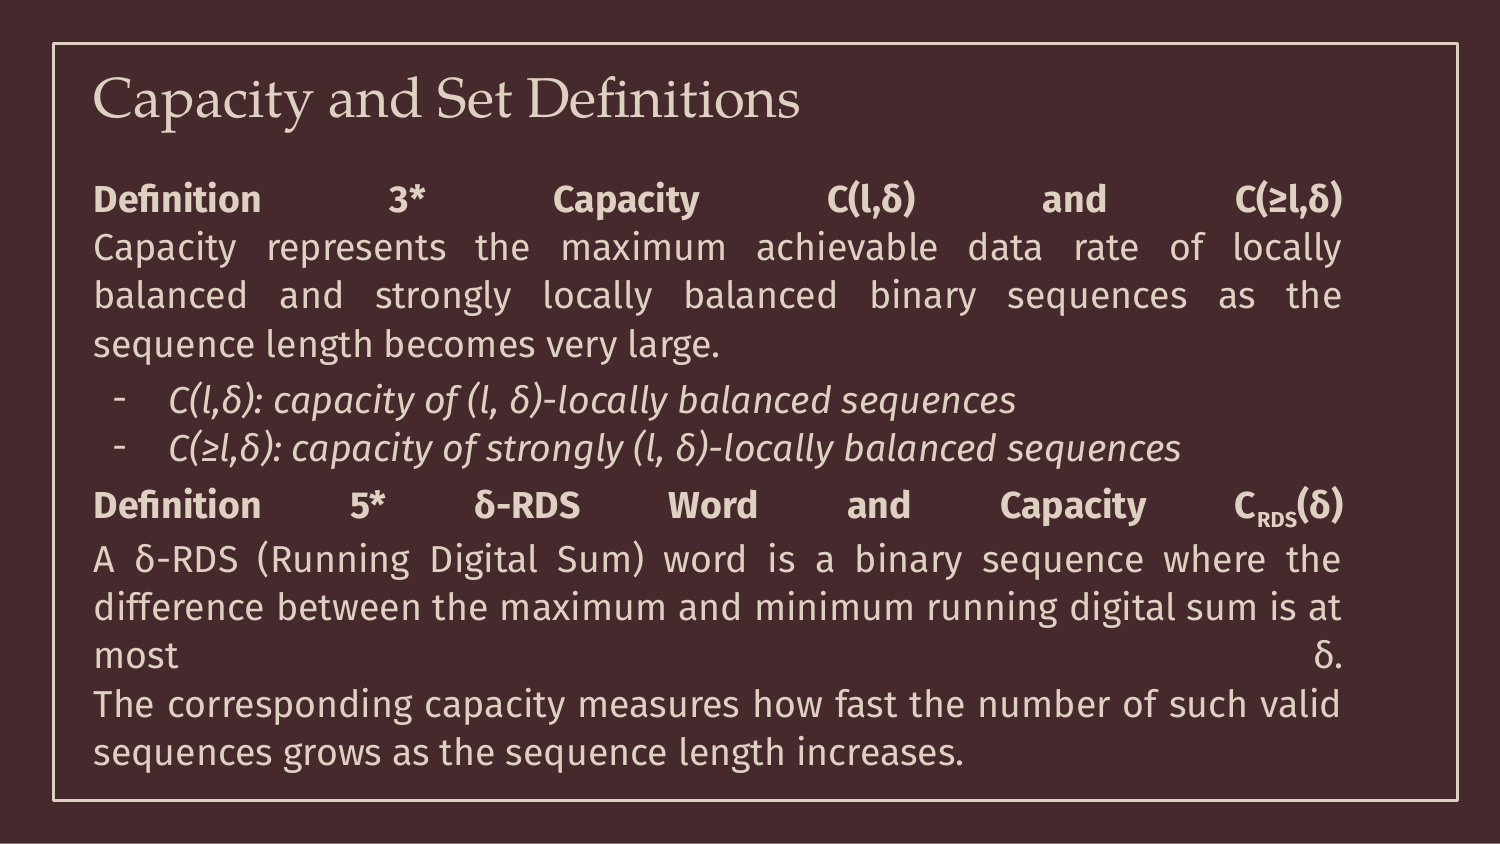

# Capacity and Set Definitions
Definition 3* Capacity C(l,δ) and C(≥l,δ)
Capacity represents the maximum achievable data rate of locally balanced and strongly locally balanced binary sequences as the sequence length becomes very large.
C(l,δ): capacity of (l, δ)-locally balanced sequences
C(≥l,δ): capacity of strongly (l, δ)-locally balanced sequences
Definition 5* δ-RDS Word and Capacity CRDS​(δ)
A δ-RDS (Running Digital Sum) word is a binary sequence where the difference between the maximum and minimum running digital sum is at most δ.
The corresponding capacity measures how fast the number of such valid sequences grows as the sequence length increases.